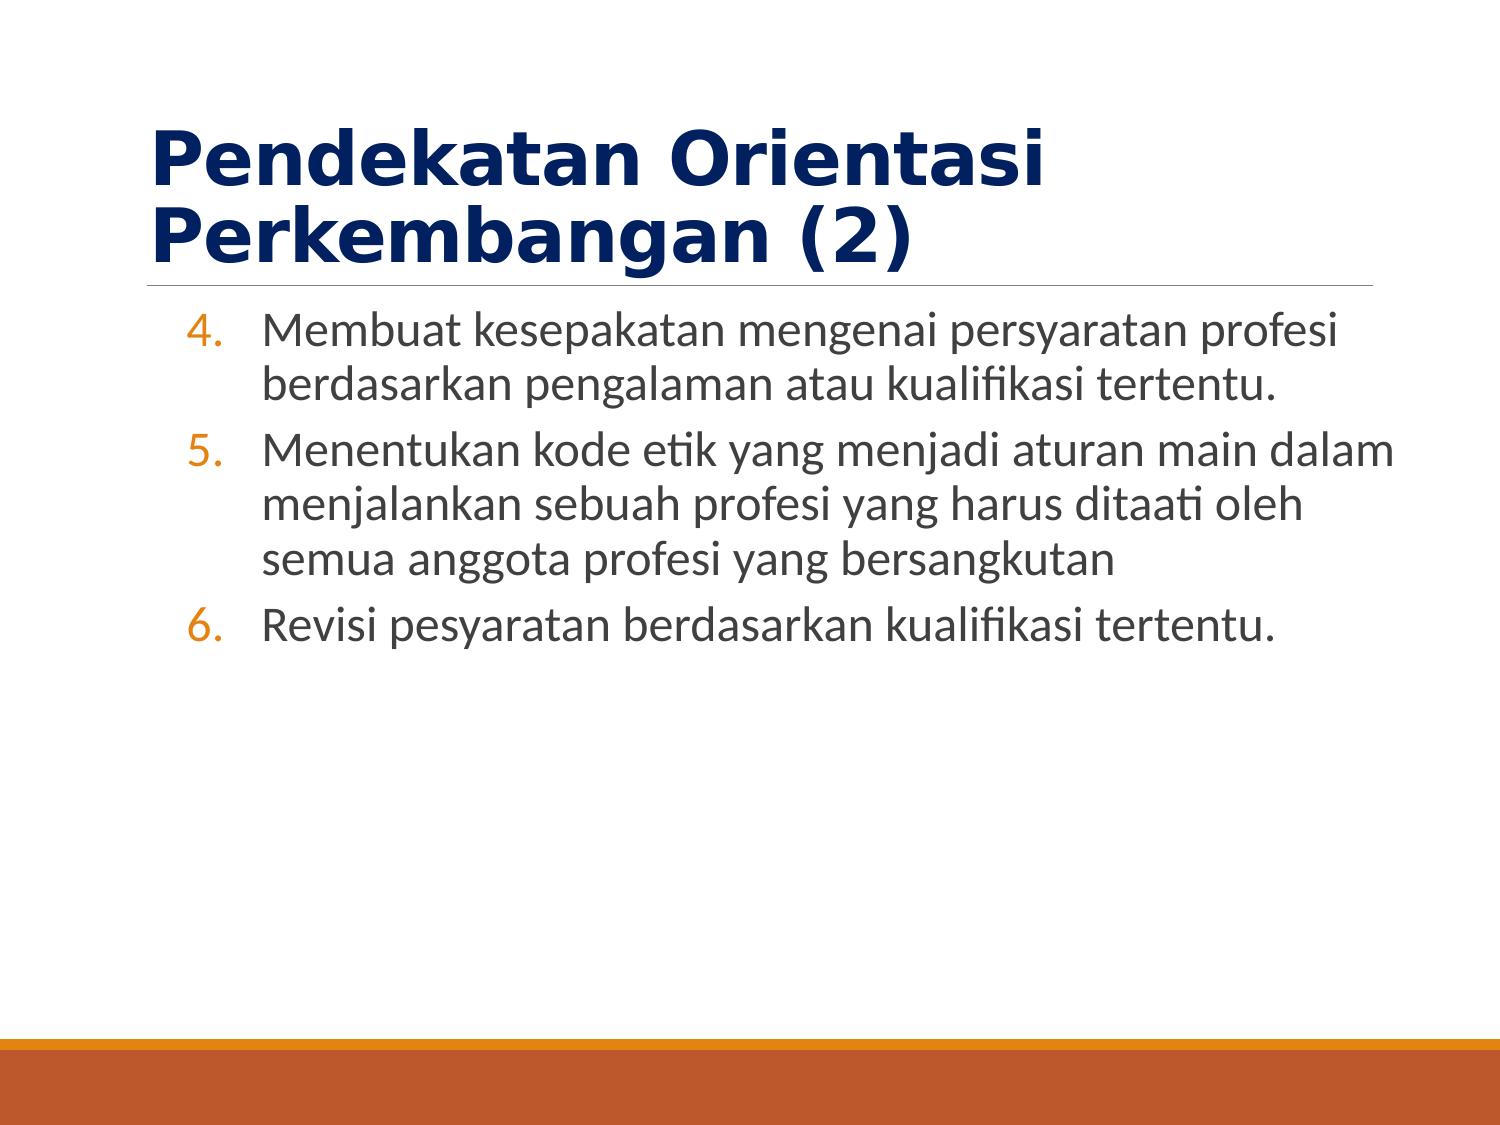

# Pendekatan Orientasi Perkembangan (2)
Membuat kesepakatan mengenai persyaratan profesi berdasarkan pengalaman atau kualifikasi tertentu.
Menentukan kode etik yang menjadi aturan main dalam menjalankan sebuah profesi yang harus ditaati oleh semua anggota profesi yang bersangkutan
Revisi pesyaratan berdasarkan kualifikasi tertentu.